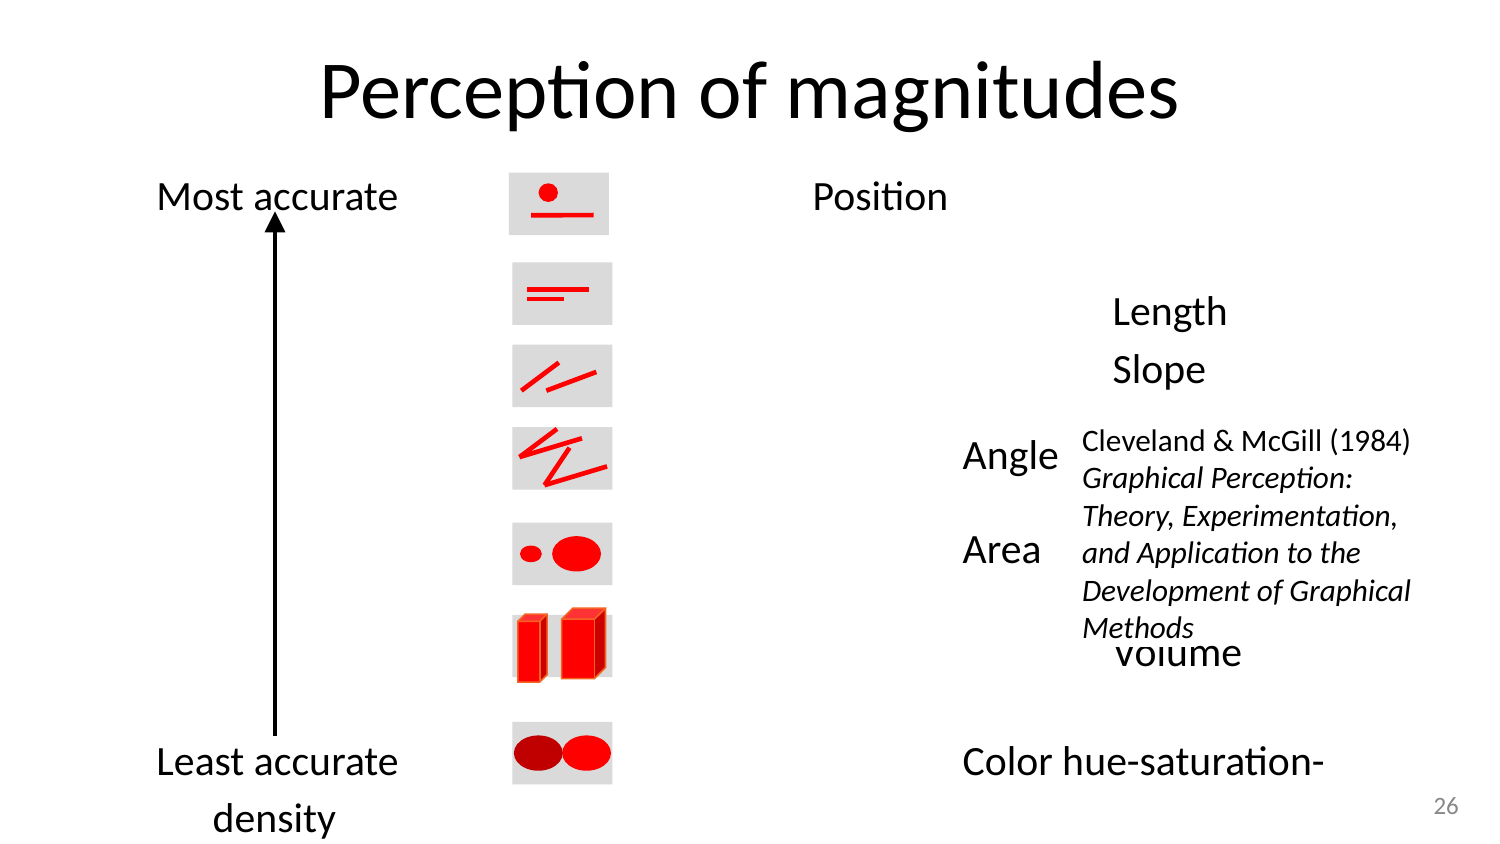

# Perception of magnitudes
Most accurate        			Position

					                     	Length
					                    	Slope

				                         	Angle

				         	            	Area

					                     	Volume

Least accurate   	 			Color hue-saturation-density

Cleveland & McGill (1984)
Graphical Perception: Theory, Experimentation, and Application to the Development of Graphical Methods

26